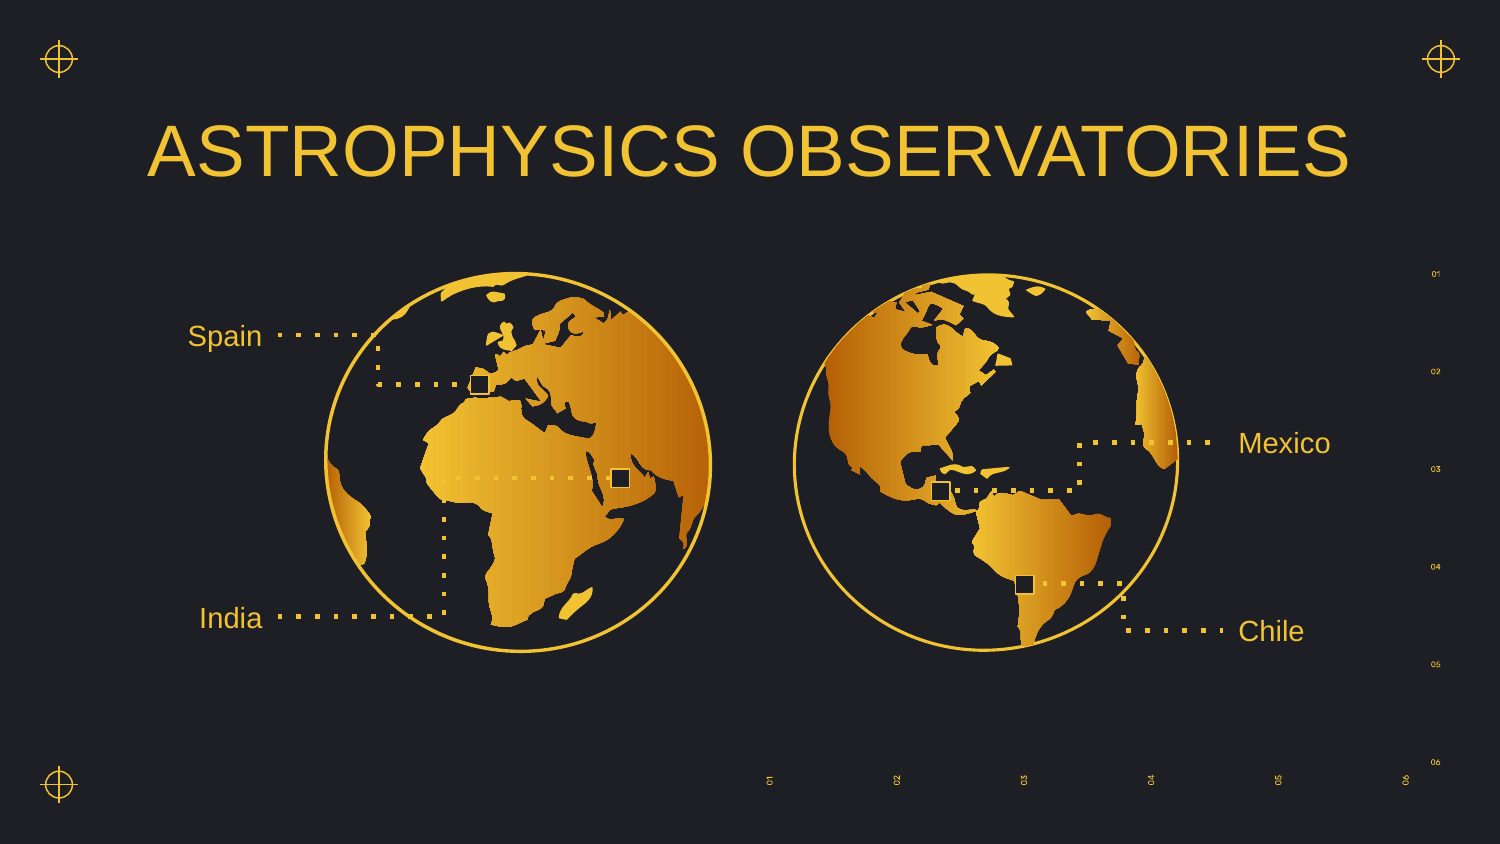

# ASTROPHYSICS OBSERVATORIES

Spain

Mexico

India
Chile